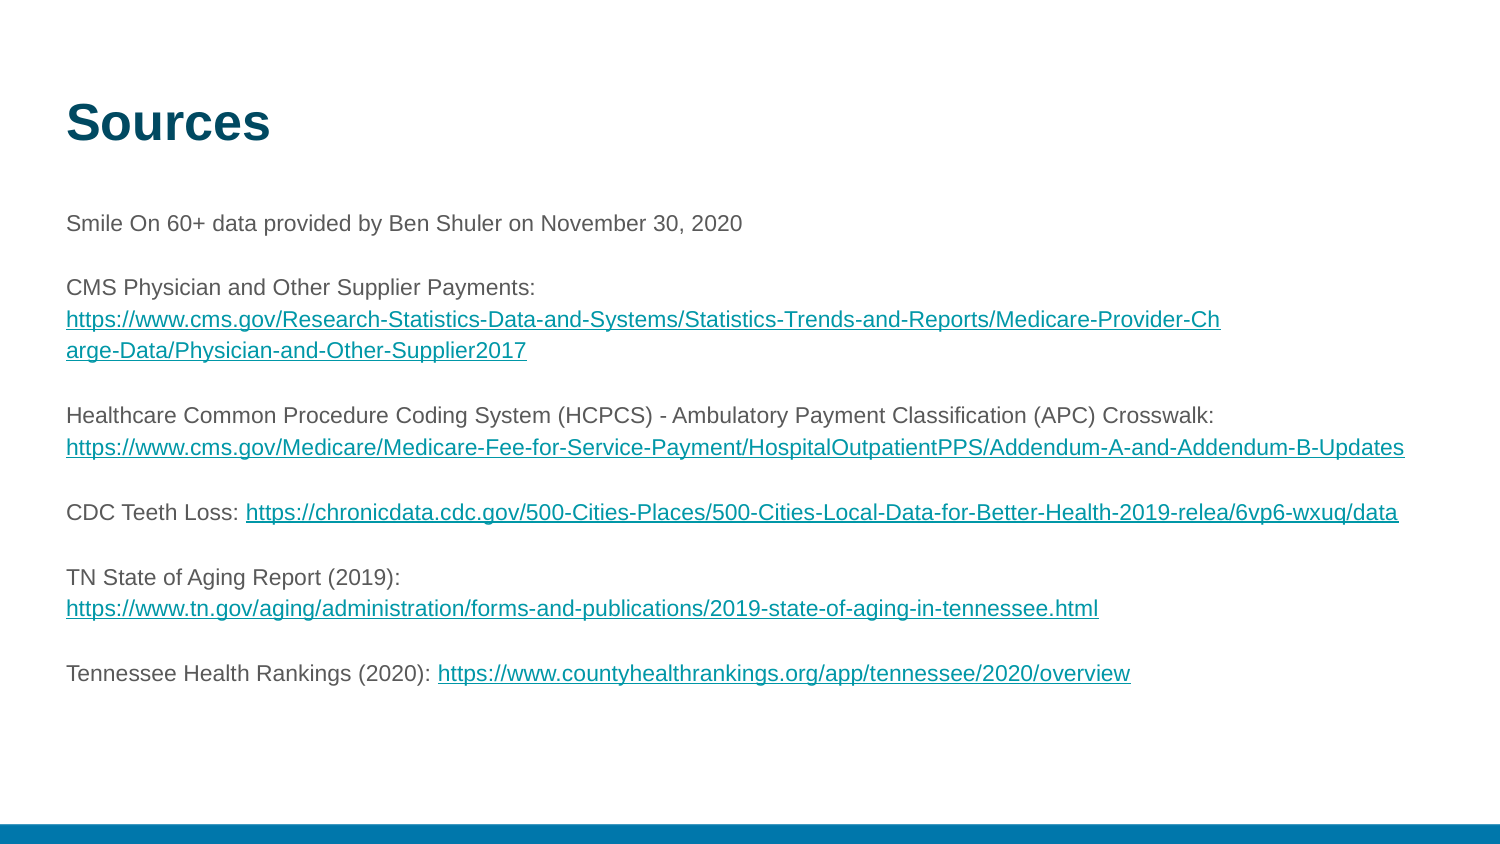

# Sources

Smile On 60+ data provided by Ben Shuler on November 30, 2020
CMS Physician and Other Supplier Payments: https://www.cms.gov/Research-Statistics-Data-and-Systems/Statistics-Trends-and-Reports/Medicare-Provider-Charge-Data/Physician-and-Other-Supplier2017
Healthcare Common Procedure Coding System (HCPCS) - Ambulatory Payment Classification (APC) Crosswalk: https://www.cms.gov/Medicare/Medicare-Fee-for-Service-Payment/HospitalOutpatientPPS/Addendum-A-and-Addendum-B-Updates
CDC Teeth Loss: https://chronicdata.cdc.gov/500-Cities-Places/500-Cities-Local-Data-for-Better-Health-2019-relea/6vp6-wxuq/data
TN State of Aging Report (2019):https://www.tn.gov/aging/administration/forms-and-publications/2019-state-of-aging-in-tennessee.html
Tennessee Health Rankings (2020): https://www.countyhealthrankings.org/app/tennessee/2020/overview